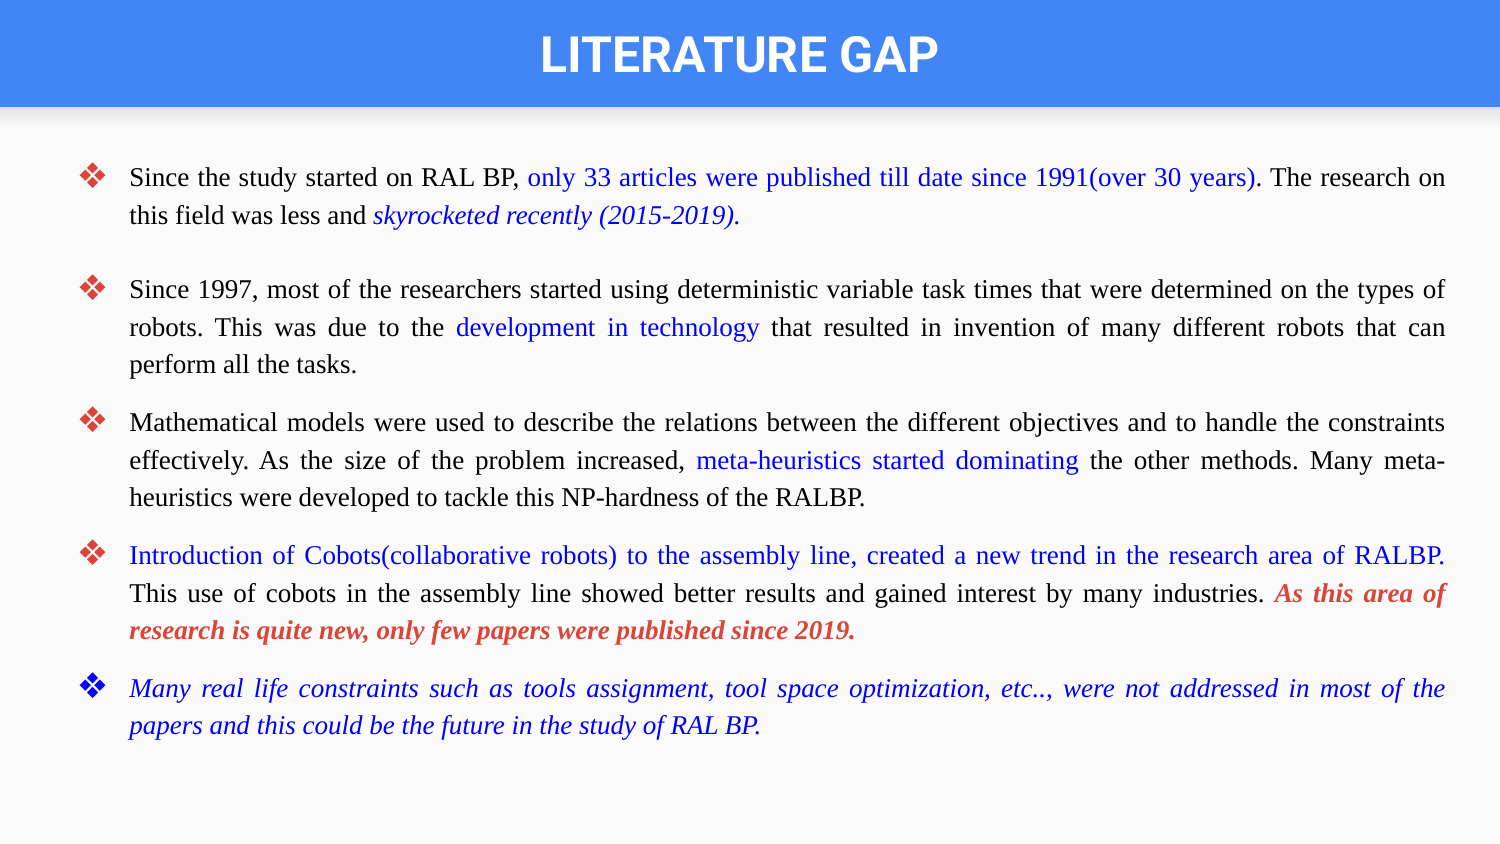

# LITERATURE GAP
Since the study started on RAL BP, only 33 articles were published till date since 1991(over 30 years). The research on this field was less and skyrocketed recently (2015-2019).
Since 1997, most of the researchers started using deterministic variable task times that were determined on the types of robots. This was due to the development in technology that resulted in invention of many different robots that can perform all the tasks.
Mathematical models were used to describe the relations between the different objectives and to handle the constraints effectively. As the size of the problem increased, meta-heuristics started dominating the other methods. Many meta-heuristics were developed to tackle this NP-hardness of the RALBP.
Introduction of Cobots(collaborative robots) to the assembly line, created a new trend in the research area of RALBP. This use of cobots in the assembly line showed better results and gained interest by many industries. As this area of research is quite new, only few papers were published since 2019.
Many real life constraints such as tools assignment, tool space optimization, etc.., were not addressed in most of the papers and this could be the future in the study of RAL BP.